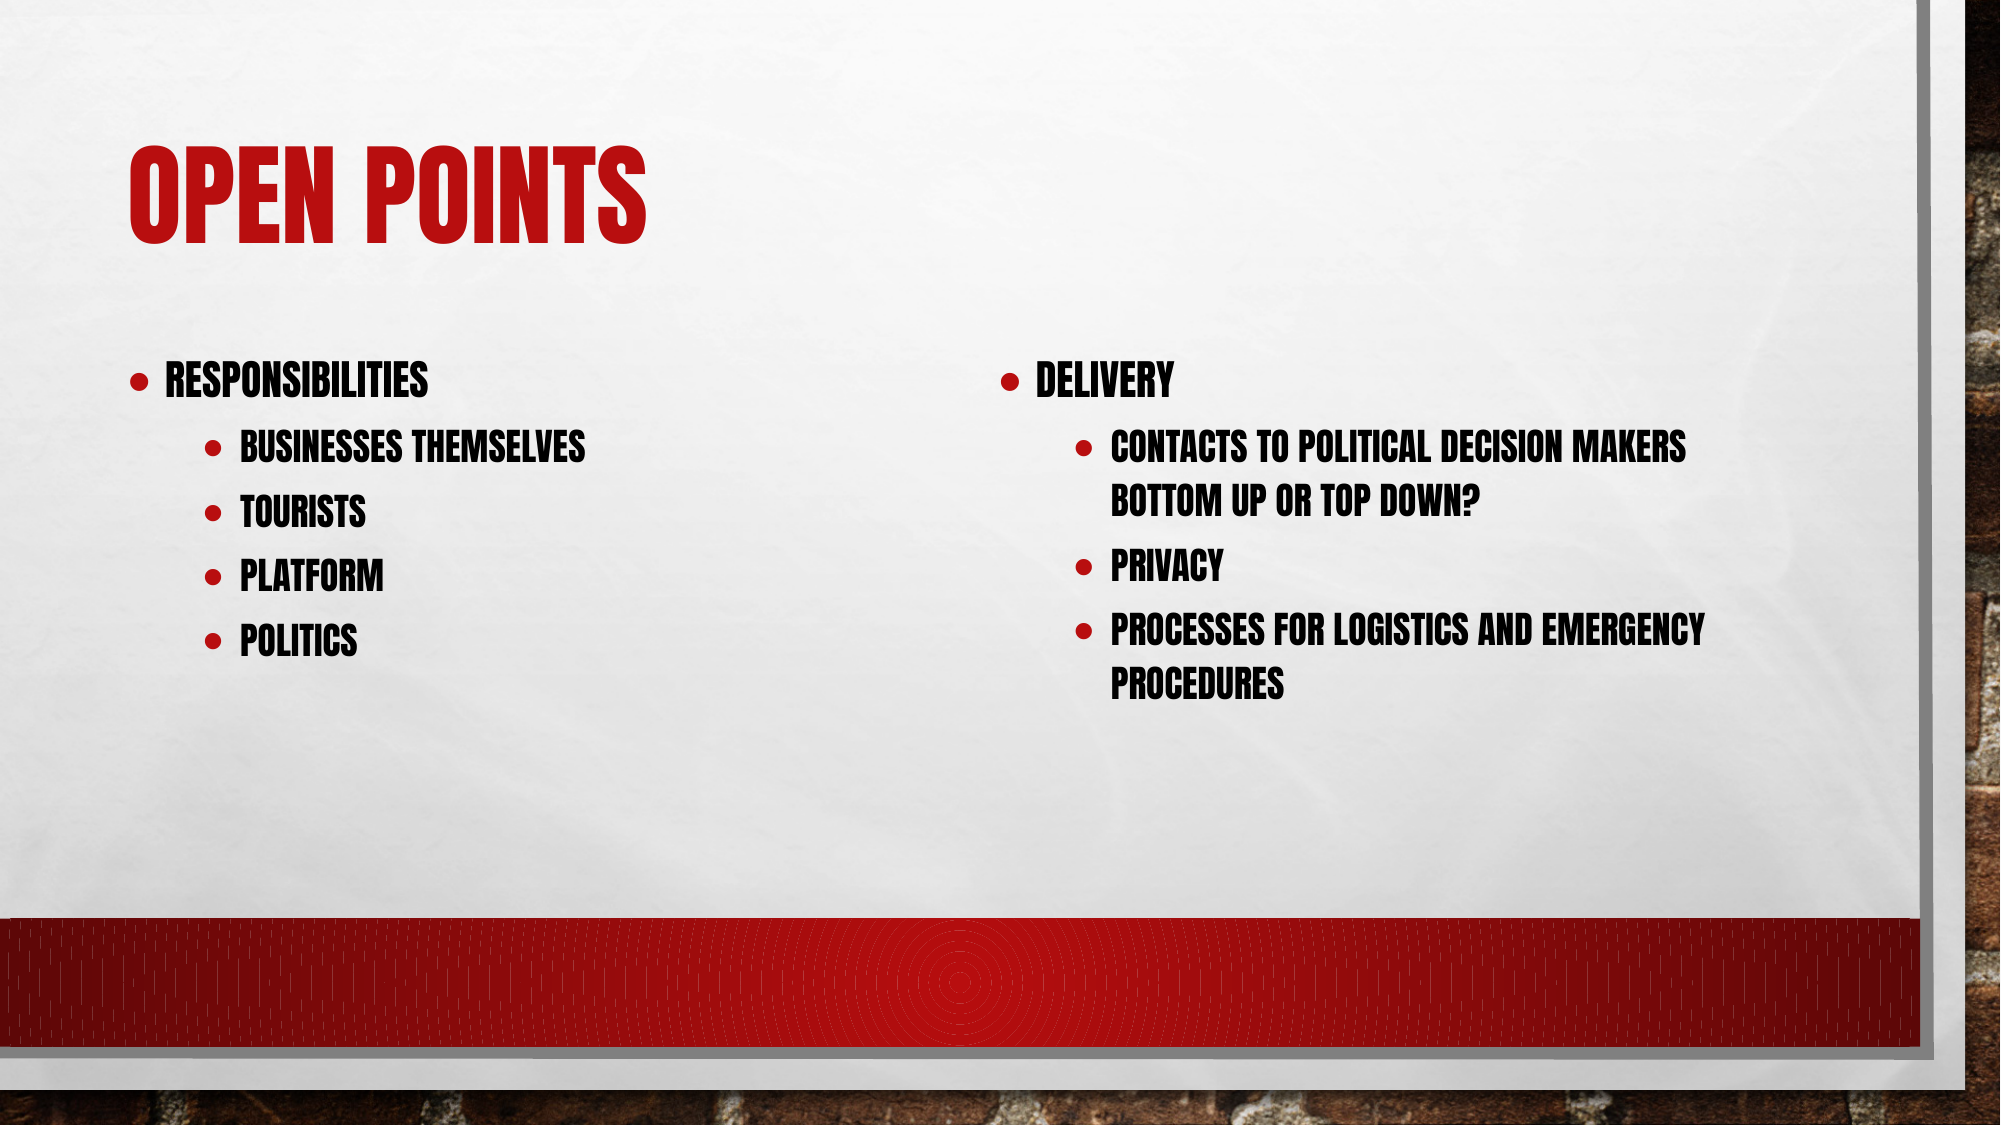

# Open points
Responsibilities
Businesses themselves
Tourists
Platform
Politics
Delivery
Contacts to political decision makers
Bottom up or top down?
Privacy
Processes for logistics and emergency procedures